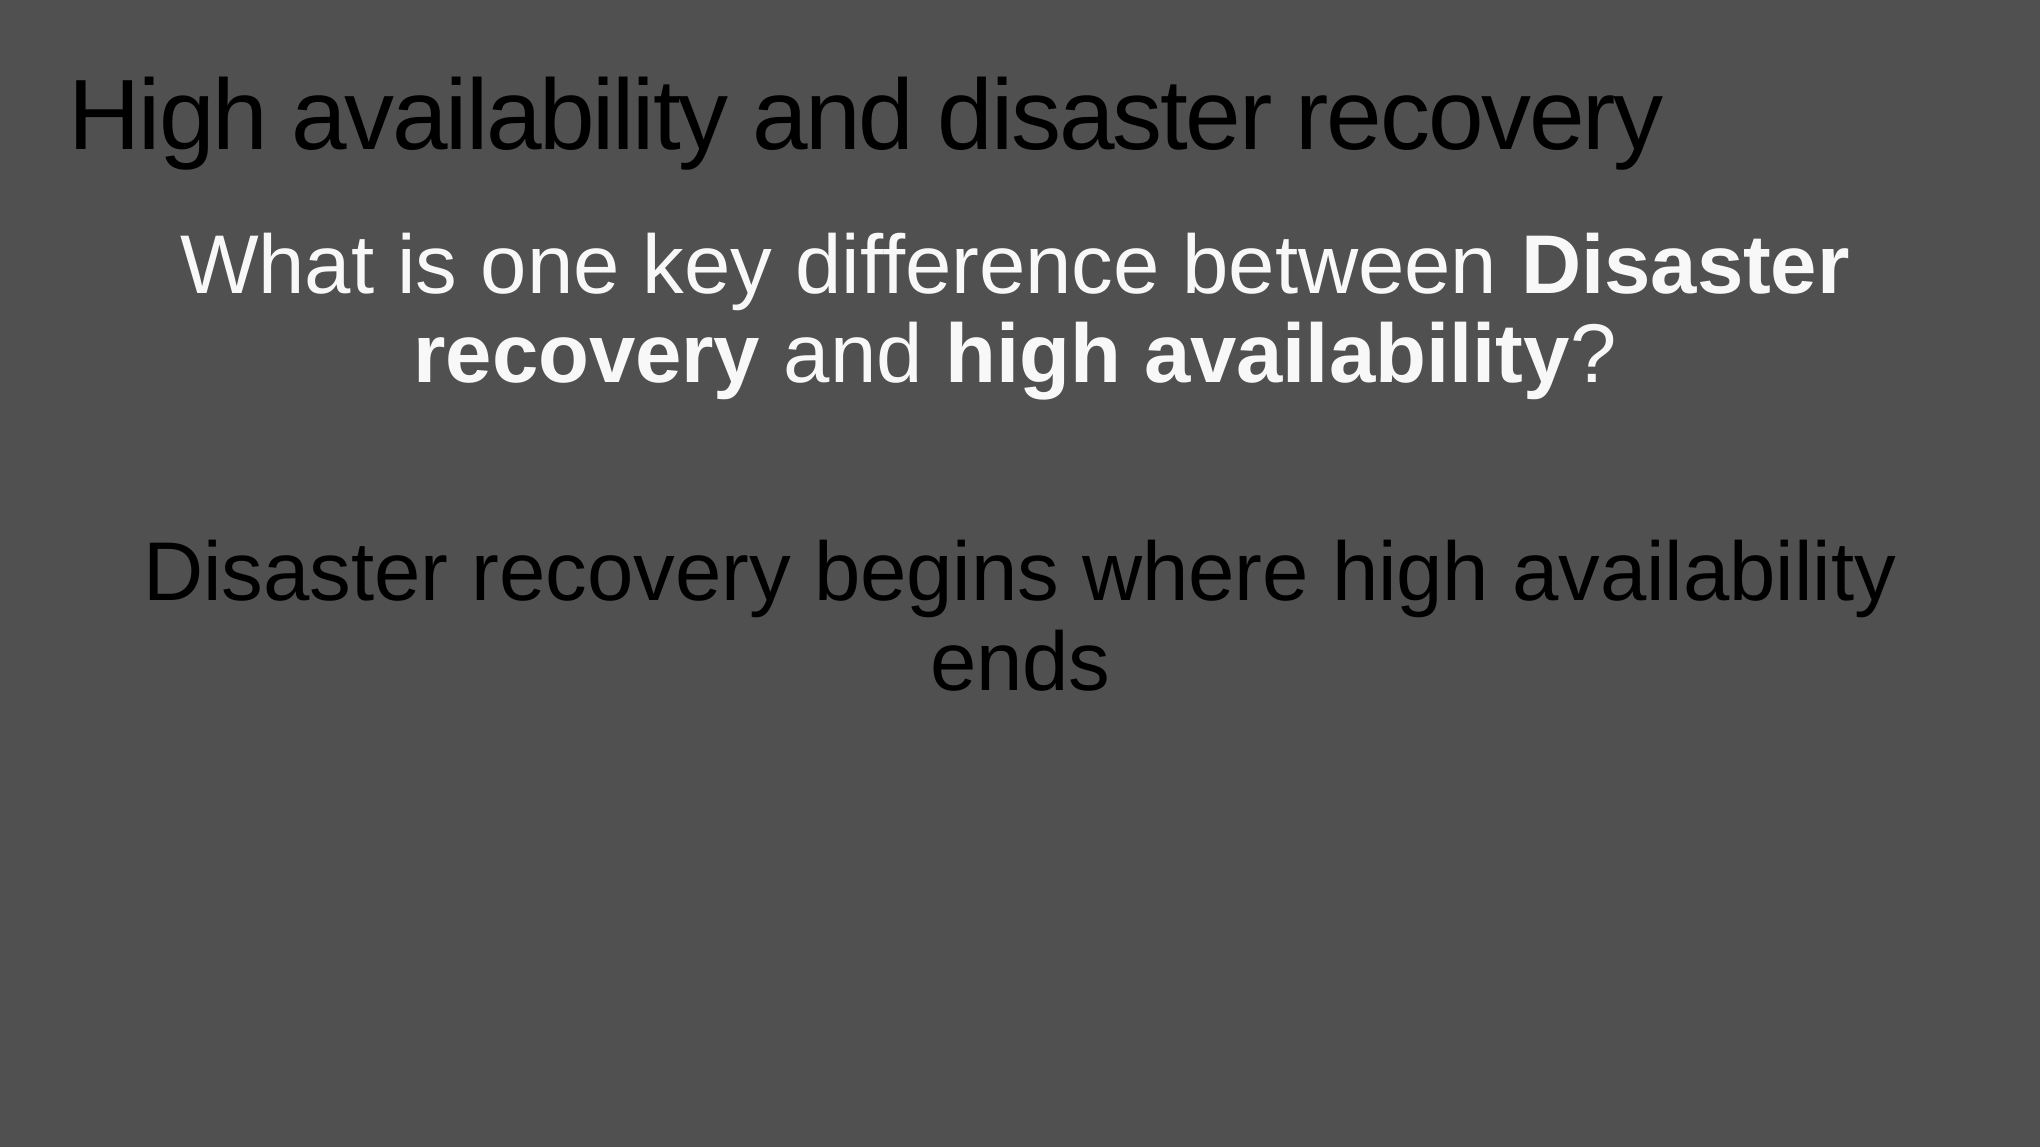

# High availability and disaster recovery
What is one key difference between Disaster recovery and high availability?
Disaster recovery begins where high availability ends